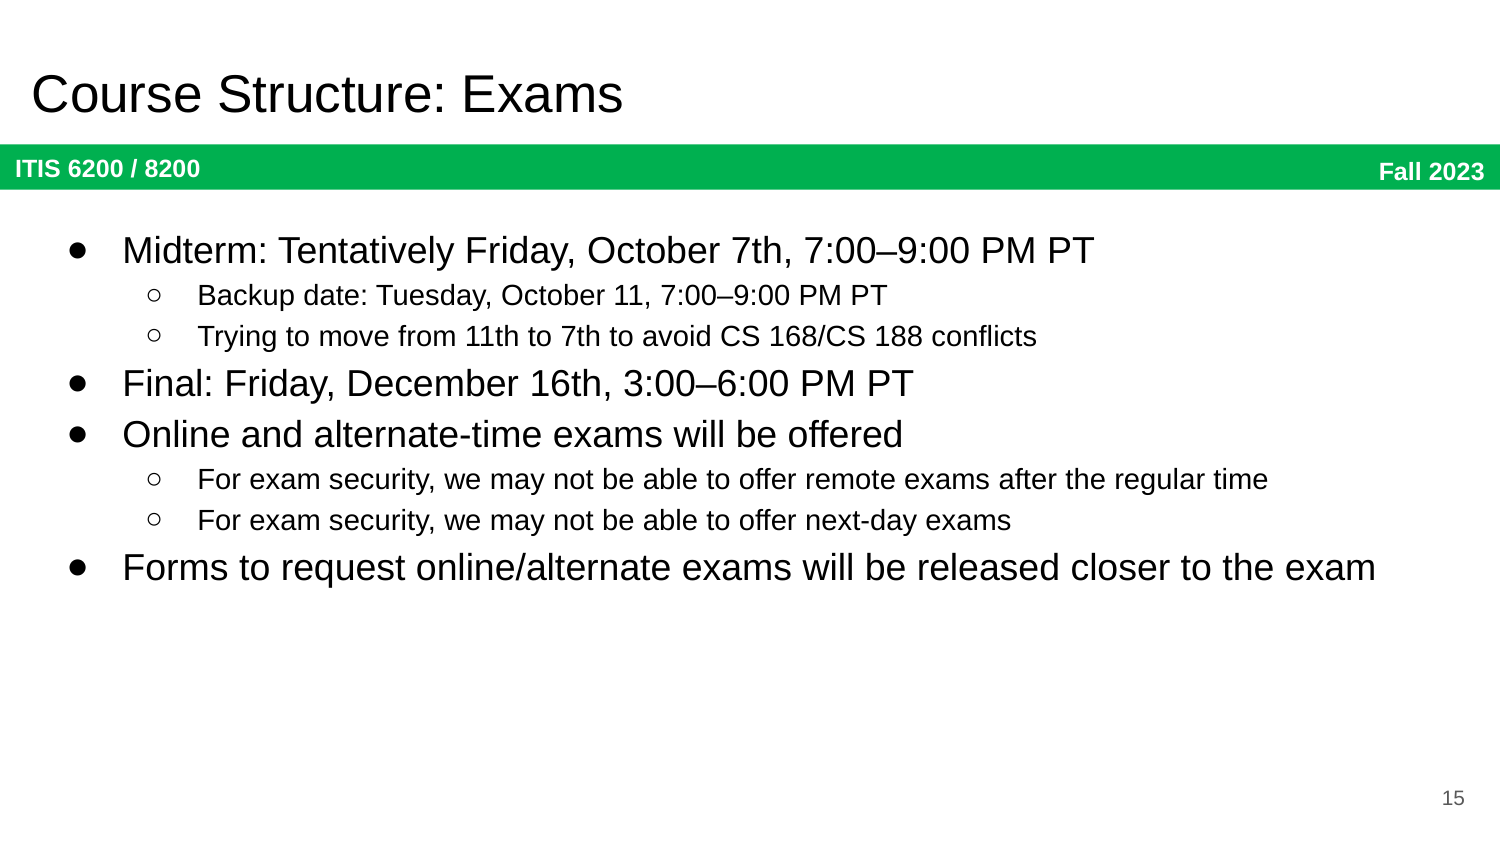

# Course Structure: Exams
Midterm: Tentatively Friday, October 7th, 7:00–9:00 PM PT
Backup date: Tuesday, October 11, 7:00–9:00 PM PT
Trying to move from 11th to 7th to avoid CS 168/CS 188 conflicts
Final: Friday, December 16th, 3:00–6:00 PM PT
Online and alternate-time exams will be offered
For exam security, we may not be able to offer remote exams after the regular time
For exam security, we may not be able to offer next-day exams
Forms to request online/alternate exams will be released closer to the exam
15